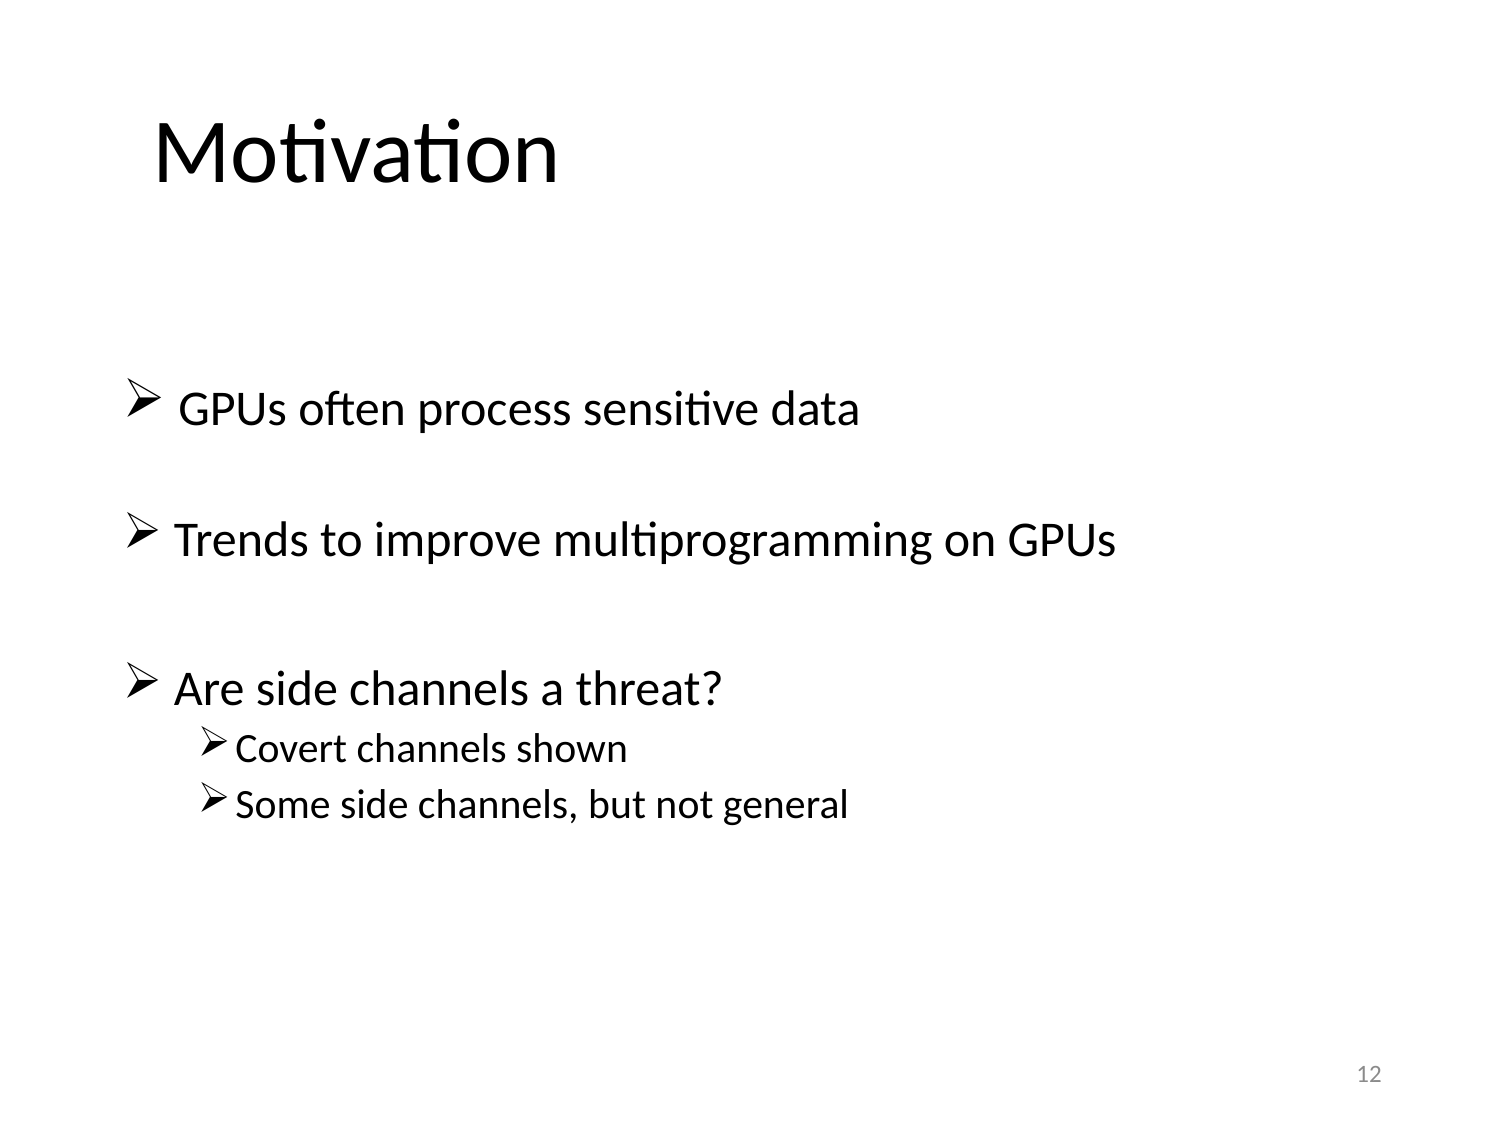

# Motivation

 GPUs often process sensitive data

 Trends to improve multiprogramming on GPUs

 Are side channels a threat?
Covert channels shown
Some side channels, but not general

12